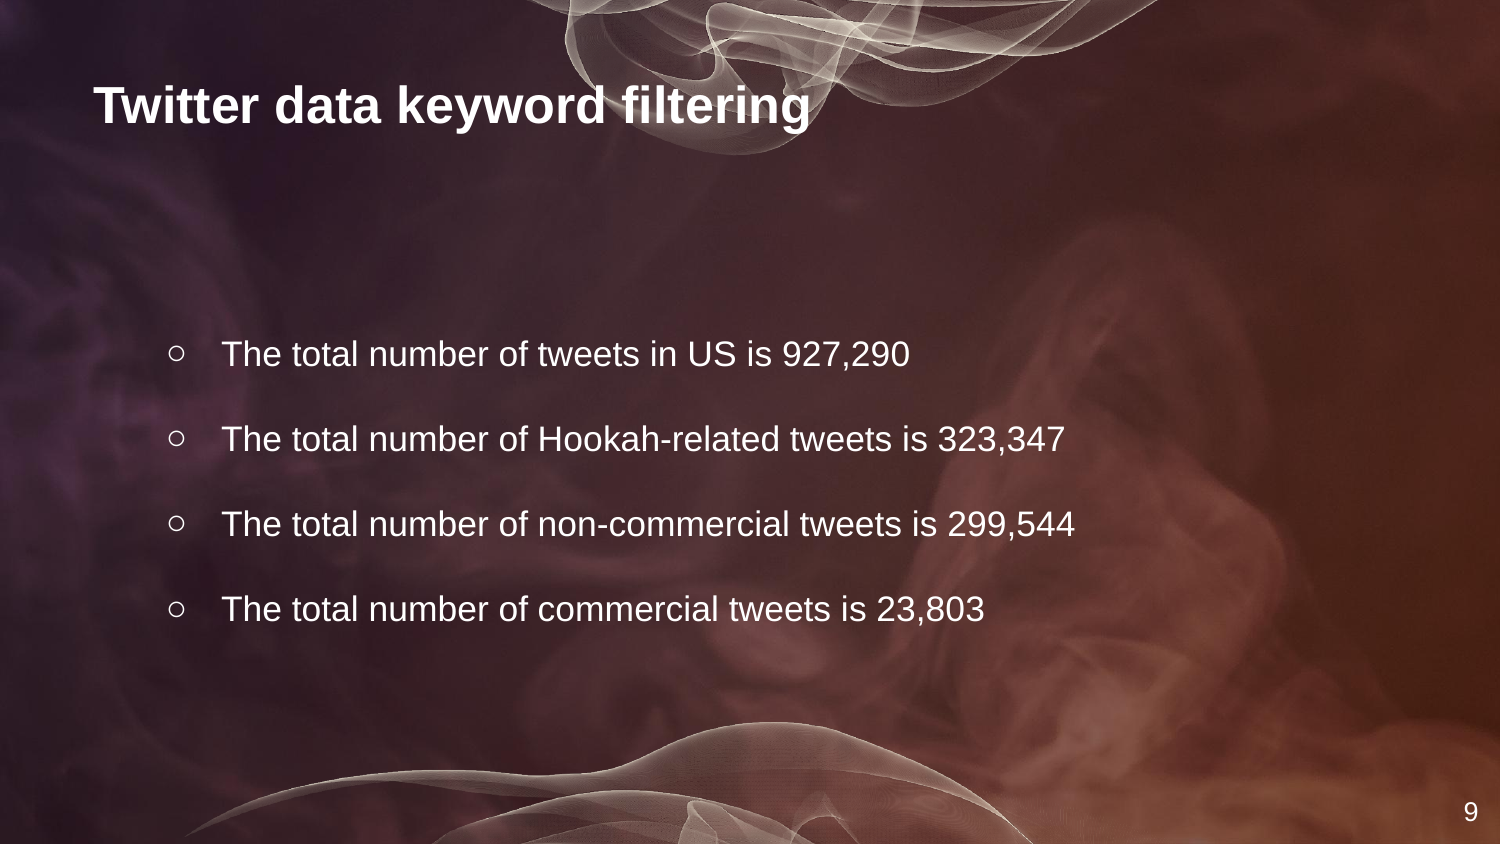

# Twitter data keyword filtering
The total number of tweets in US is 927,290
The total number of Hookah-related tweets is 323,347
The total number of non-commercial tweets is 299,544
The total number of commercial tweets is 23,803

9